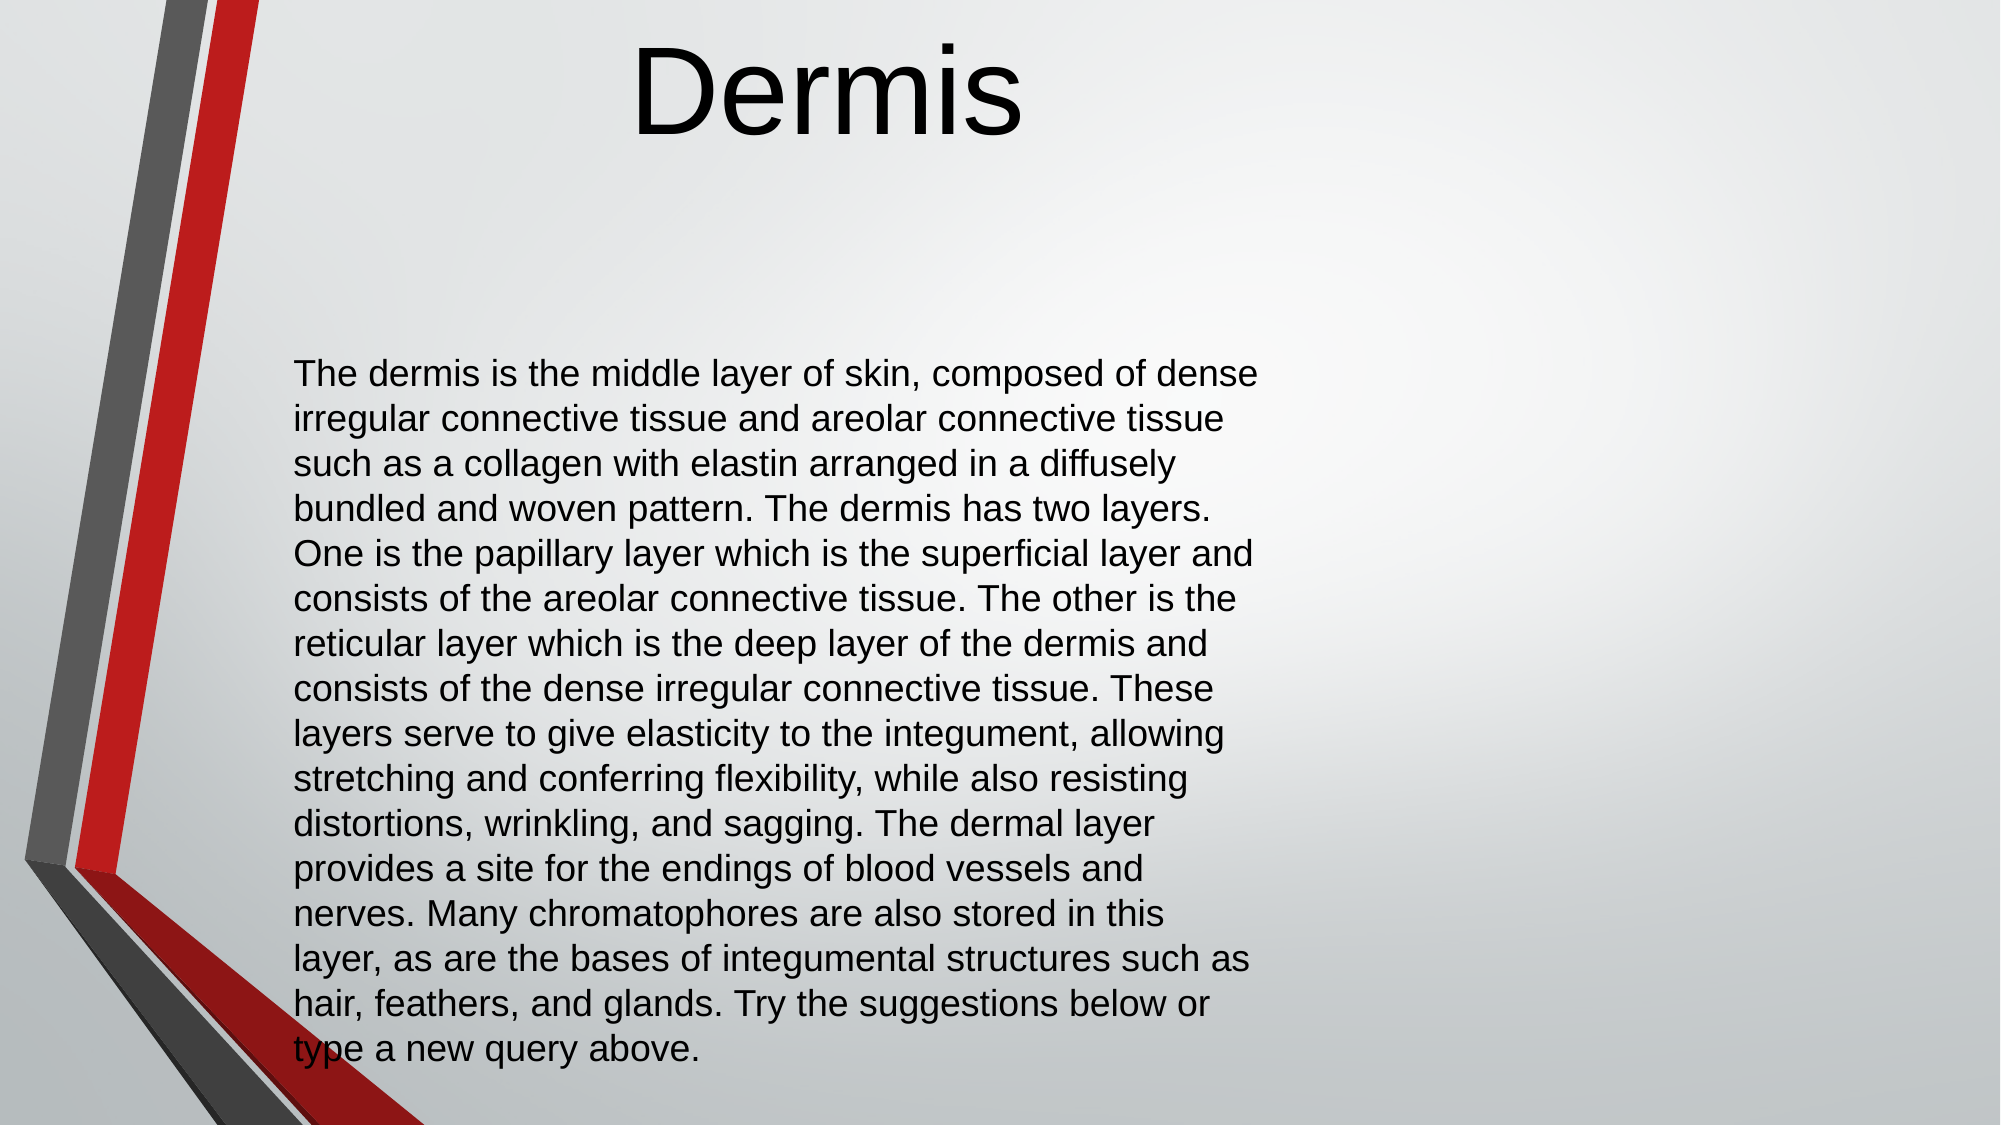

Dermis
The dermis is the middle layer of skin, composed of dense irregular connective tissue and areolar connective tissue such as a collagen with elastin arranged in a diffusely bundled and woven pattern. The dermis has two layers. One is the papillary layer which is the superficial layer and consists of the areolar connective tissue. The other is the reticular layer which is the deep layer of the dermis and consists of the dense irregular connective tissue. These layers serve to give elasticity to the integument, allowing stretching and conferring flexibility, while also resisting distortions, wrinkling, and sagging. The dermal layer provides a site for the endings of blood vessels and nerves. Many chromatophores are also stored in this layer, as are the bases of integumental structures such as hair, feathers, and glands. Try the suggestions below or type a new query above.